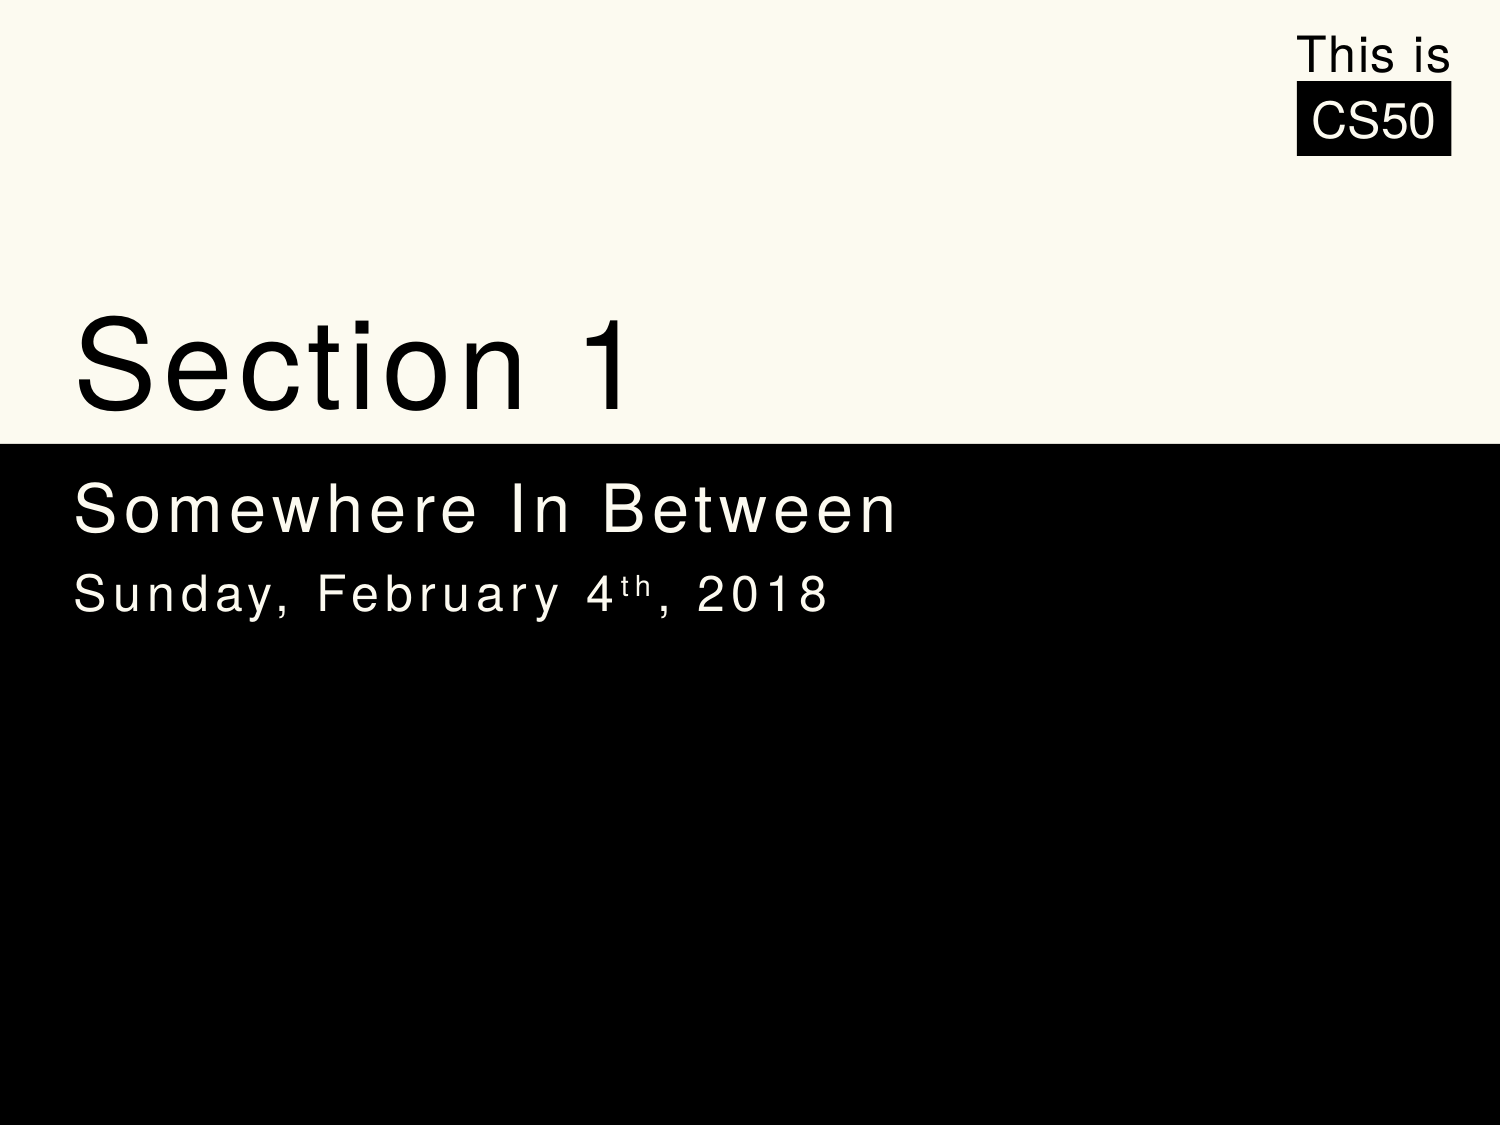

This is
# Section 1
CS50

Somewhere In Between
Sunday, February 4th, 2018